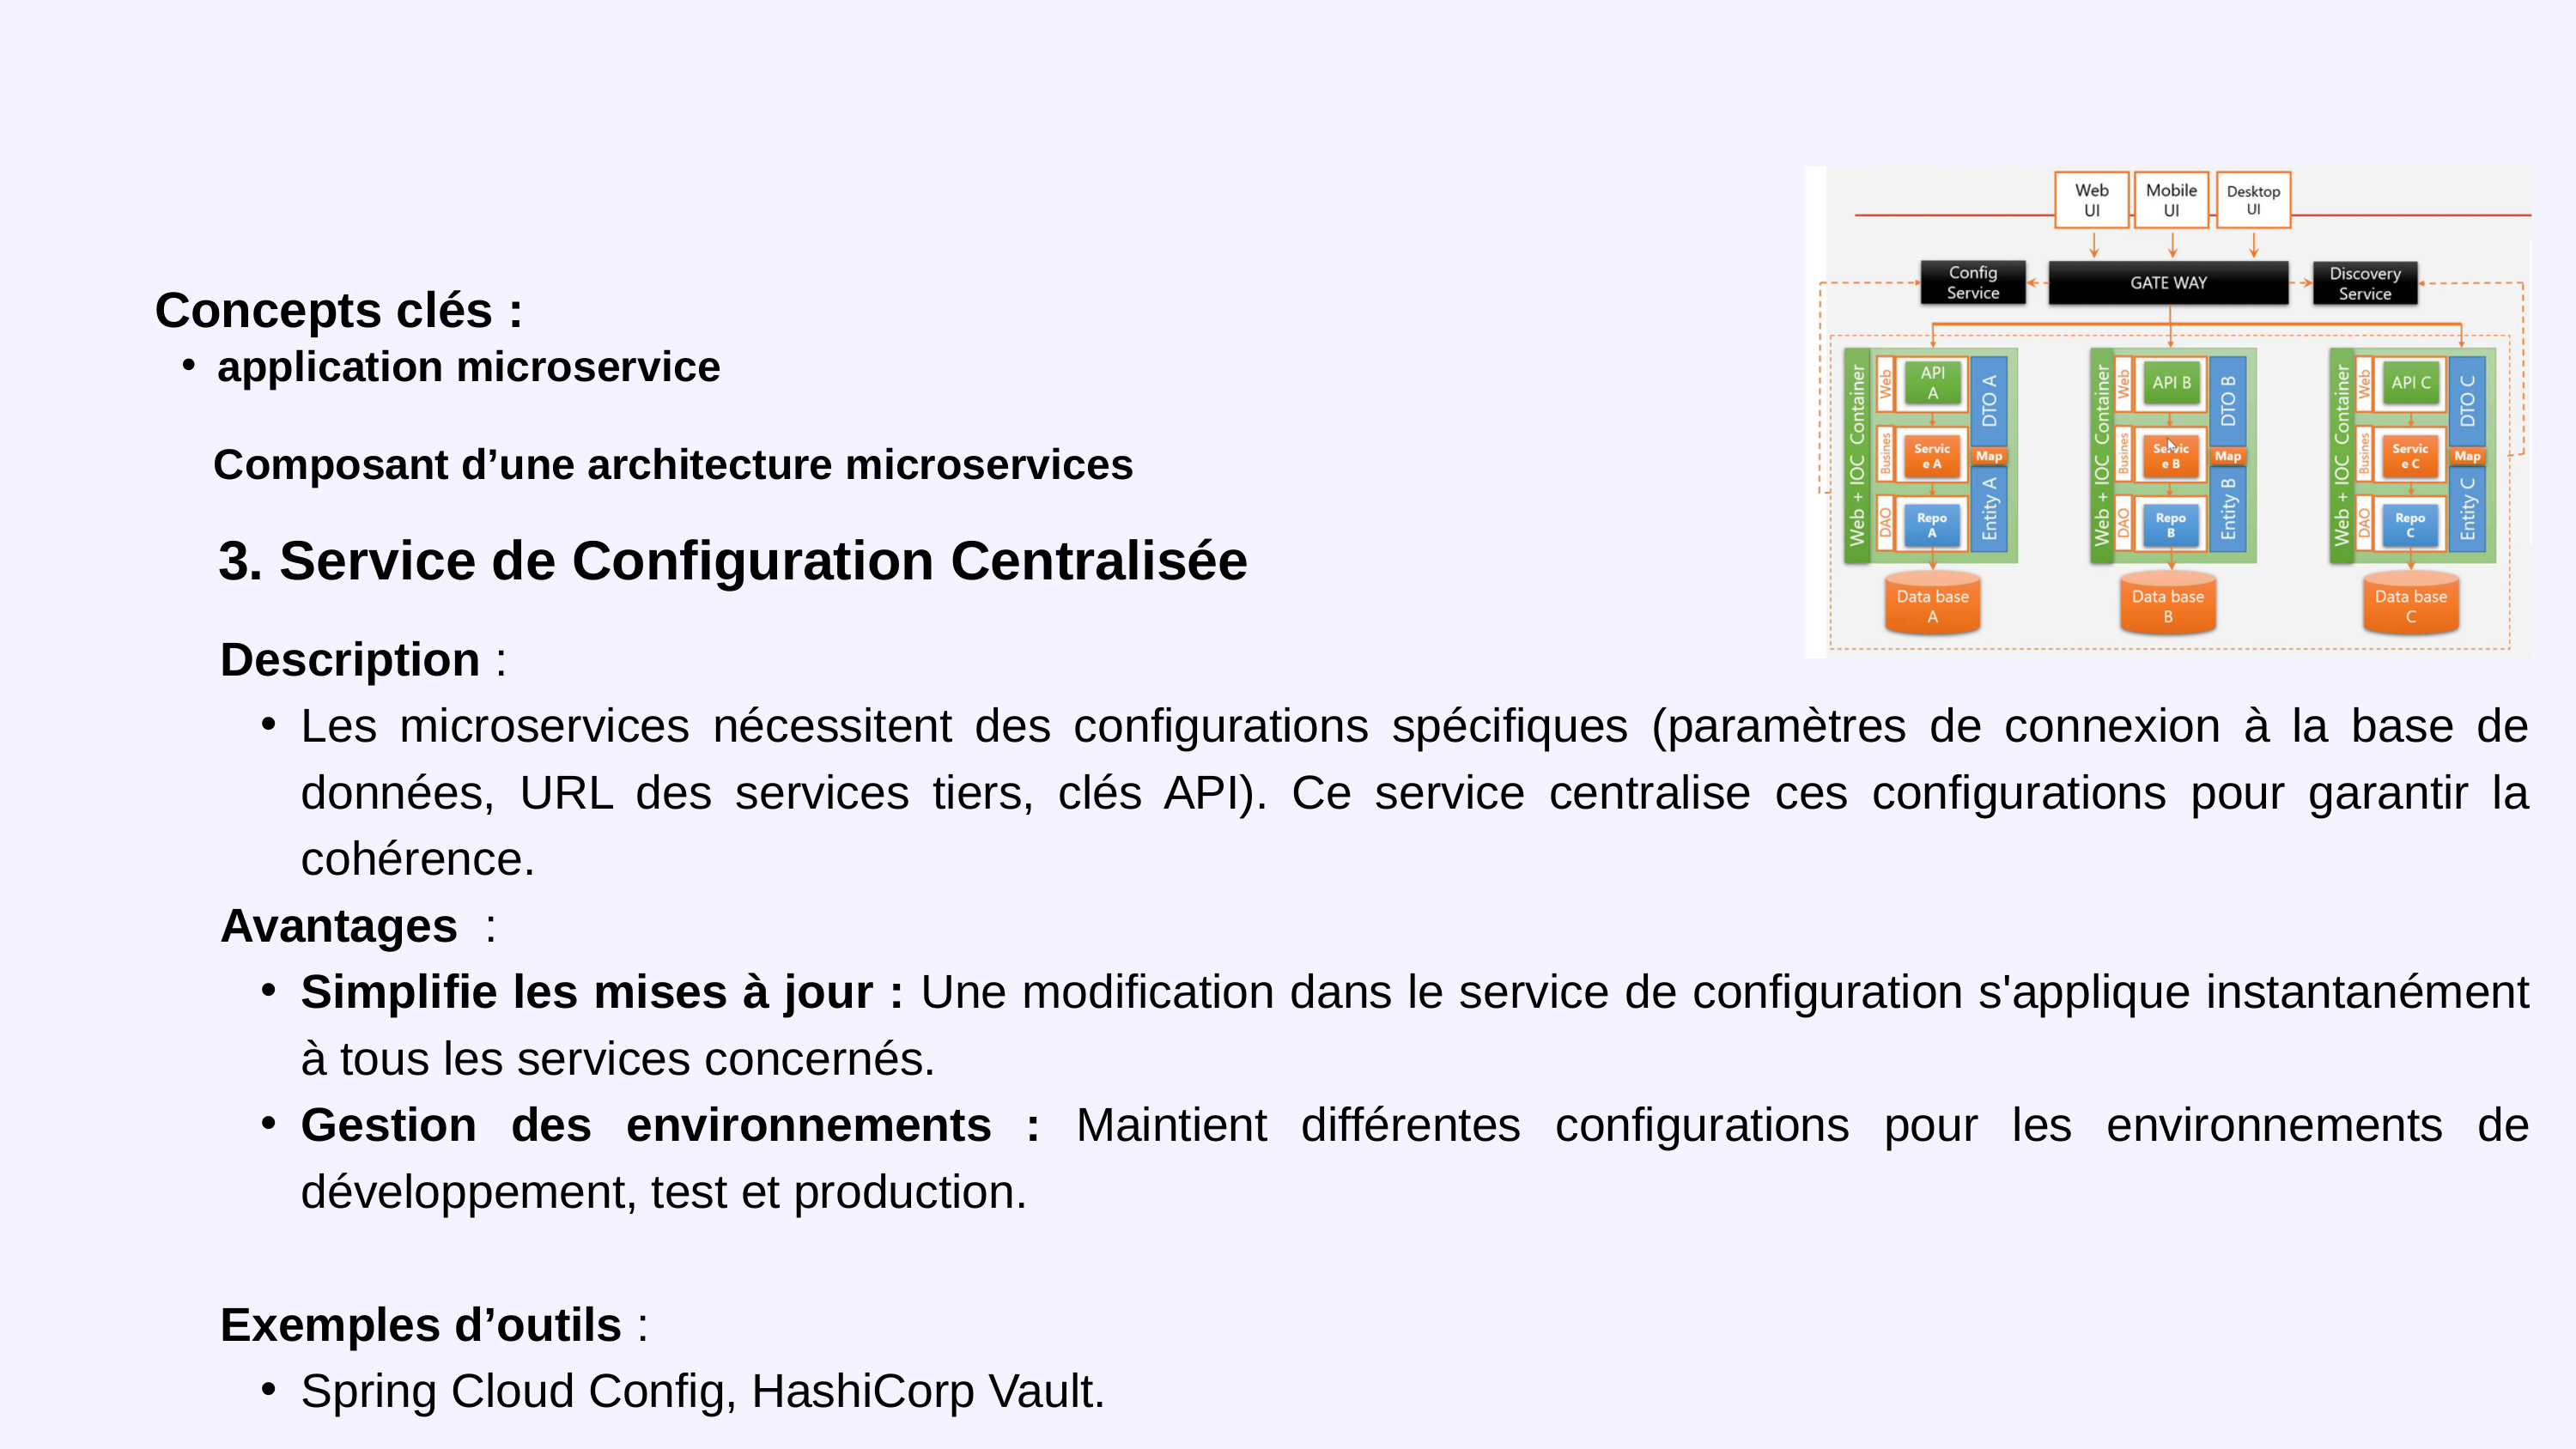

Concepts clés :
application microservice
Composant d’une architecture microservices
3. Service de Configuration Centralisée
Description :
Les microservices nécessitent des configurations spécifiques (paramètres de connexion à la base de données, URL des services tiers, clés API). Ce service centralise ces configurations pour garantir la cohérence.
Avantages  :
Simplifie les mises à jour : Une modification dans le service de configuration s'applique instantanément à tous les services concernés.
Gestion des environnements : Maintient différentes configurations pour les environnements de développement, test et production.

Exemples d’outils :
Spring Cloud Config, HashiCorp Vault.